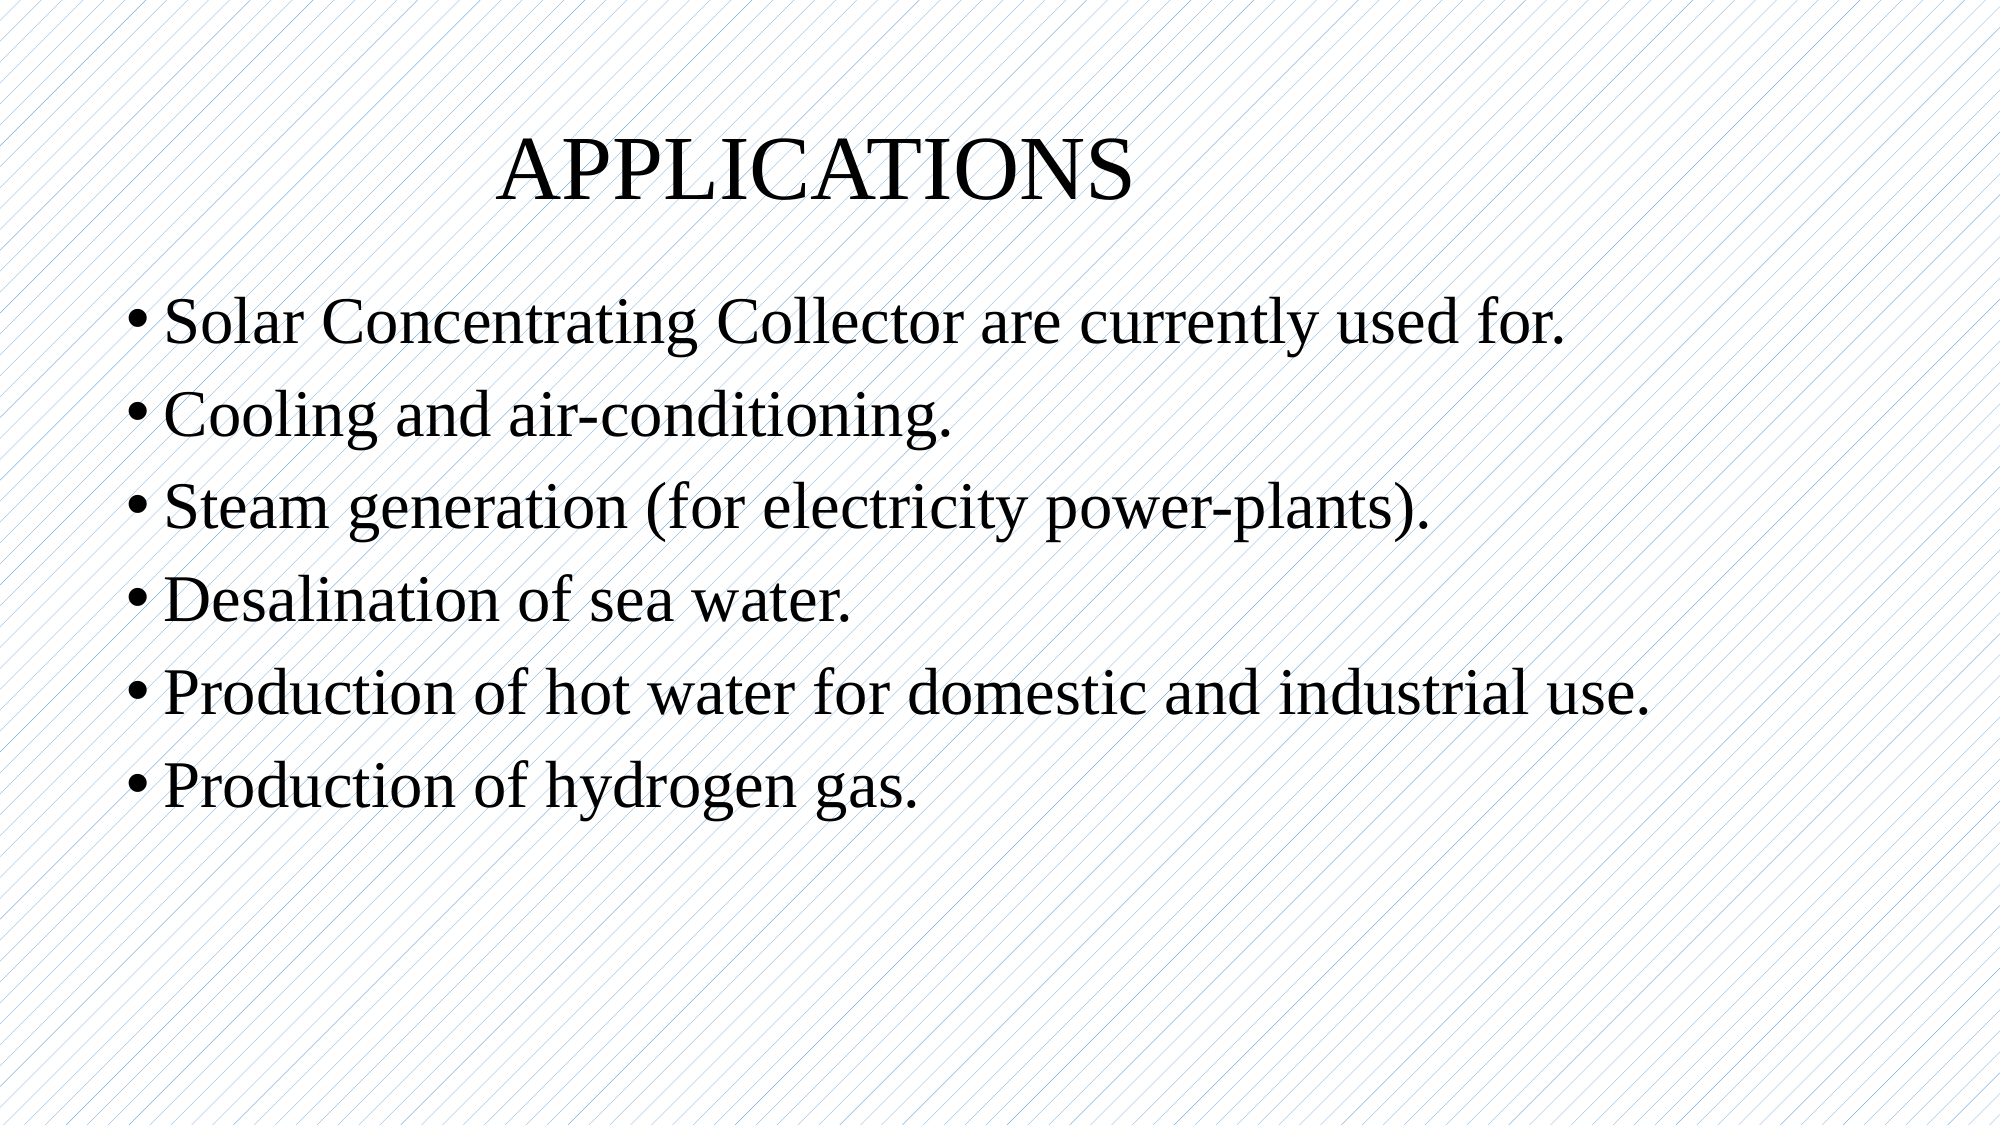

# APPLICATIONS
Solar Concentrating Collector are currently used for.
Cooling and air-conditioning.
Steam generation (for electricity power-plants).
Desalination of sea water.
Production of hot water for domestic and industrial use.
Production of hydrogen gas.